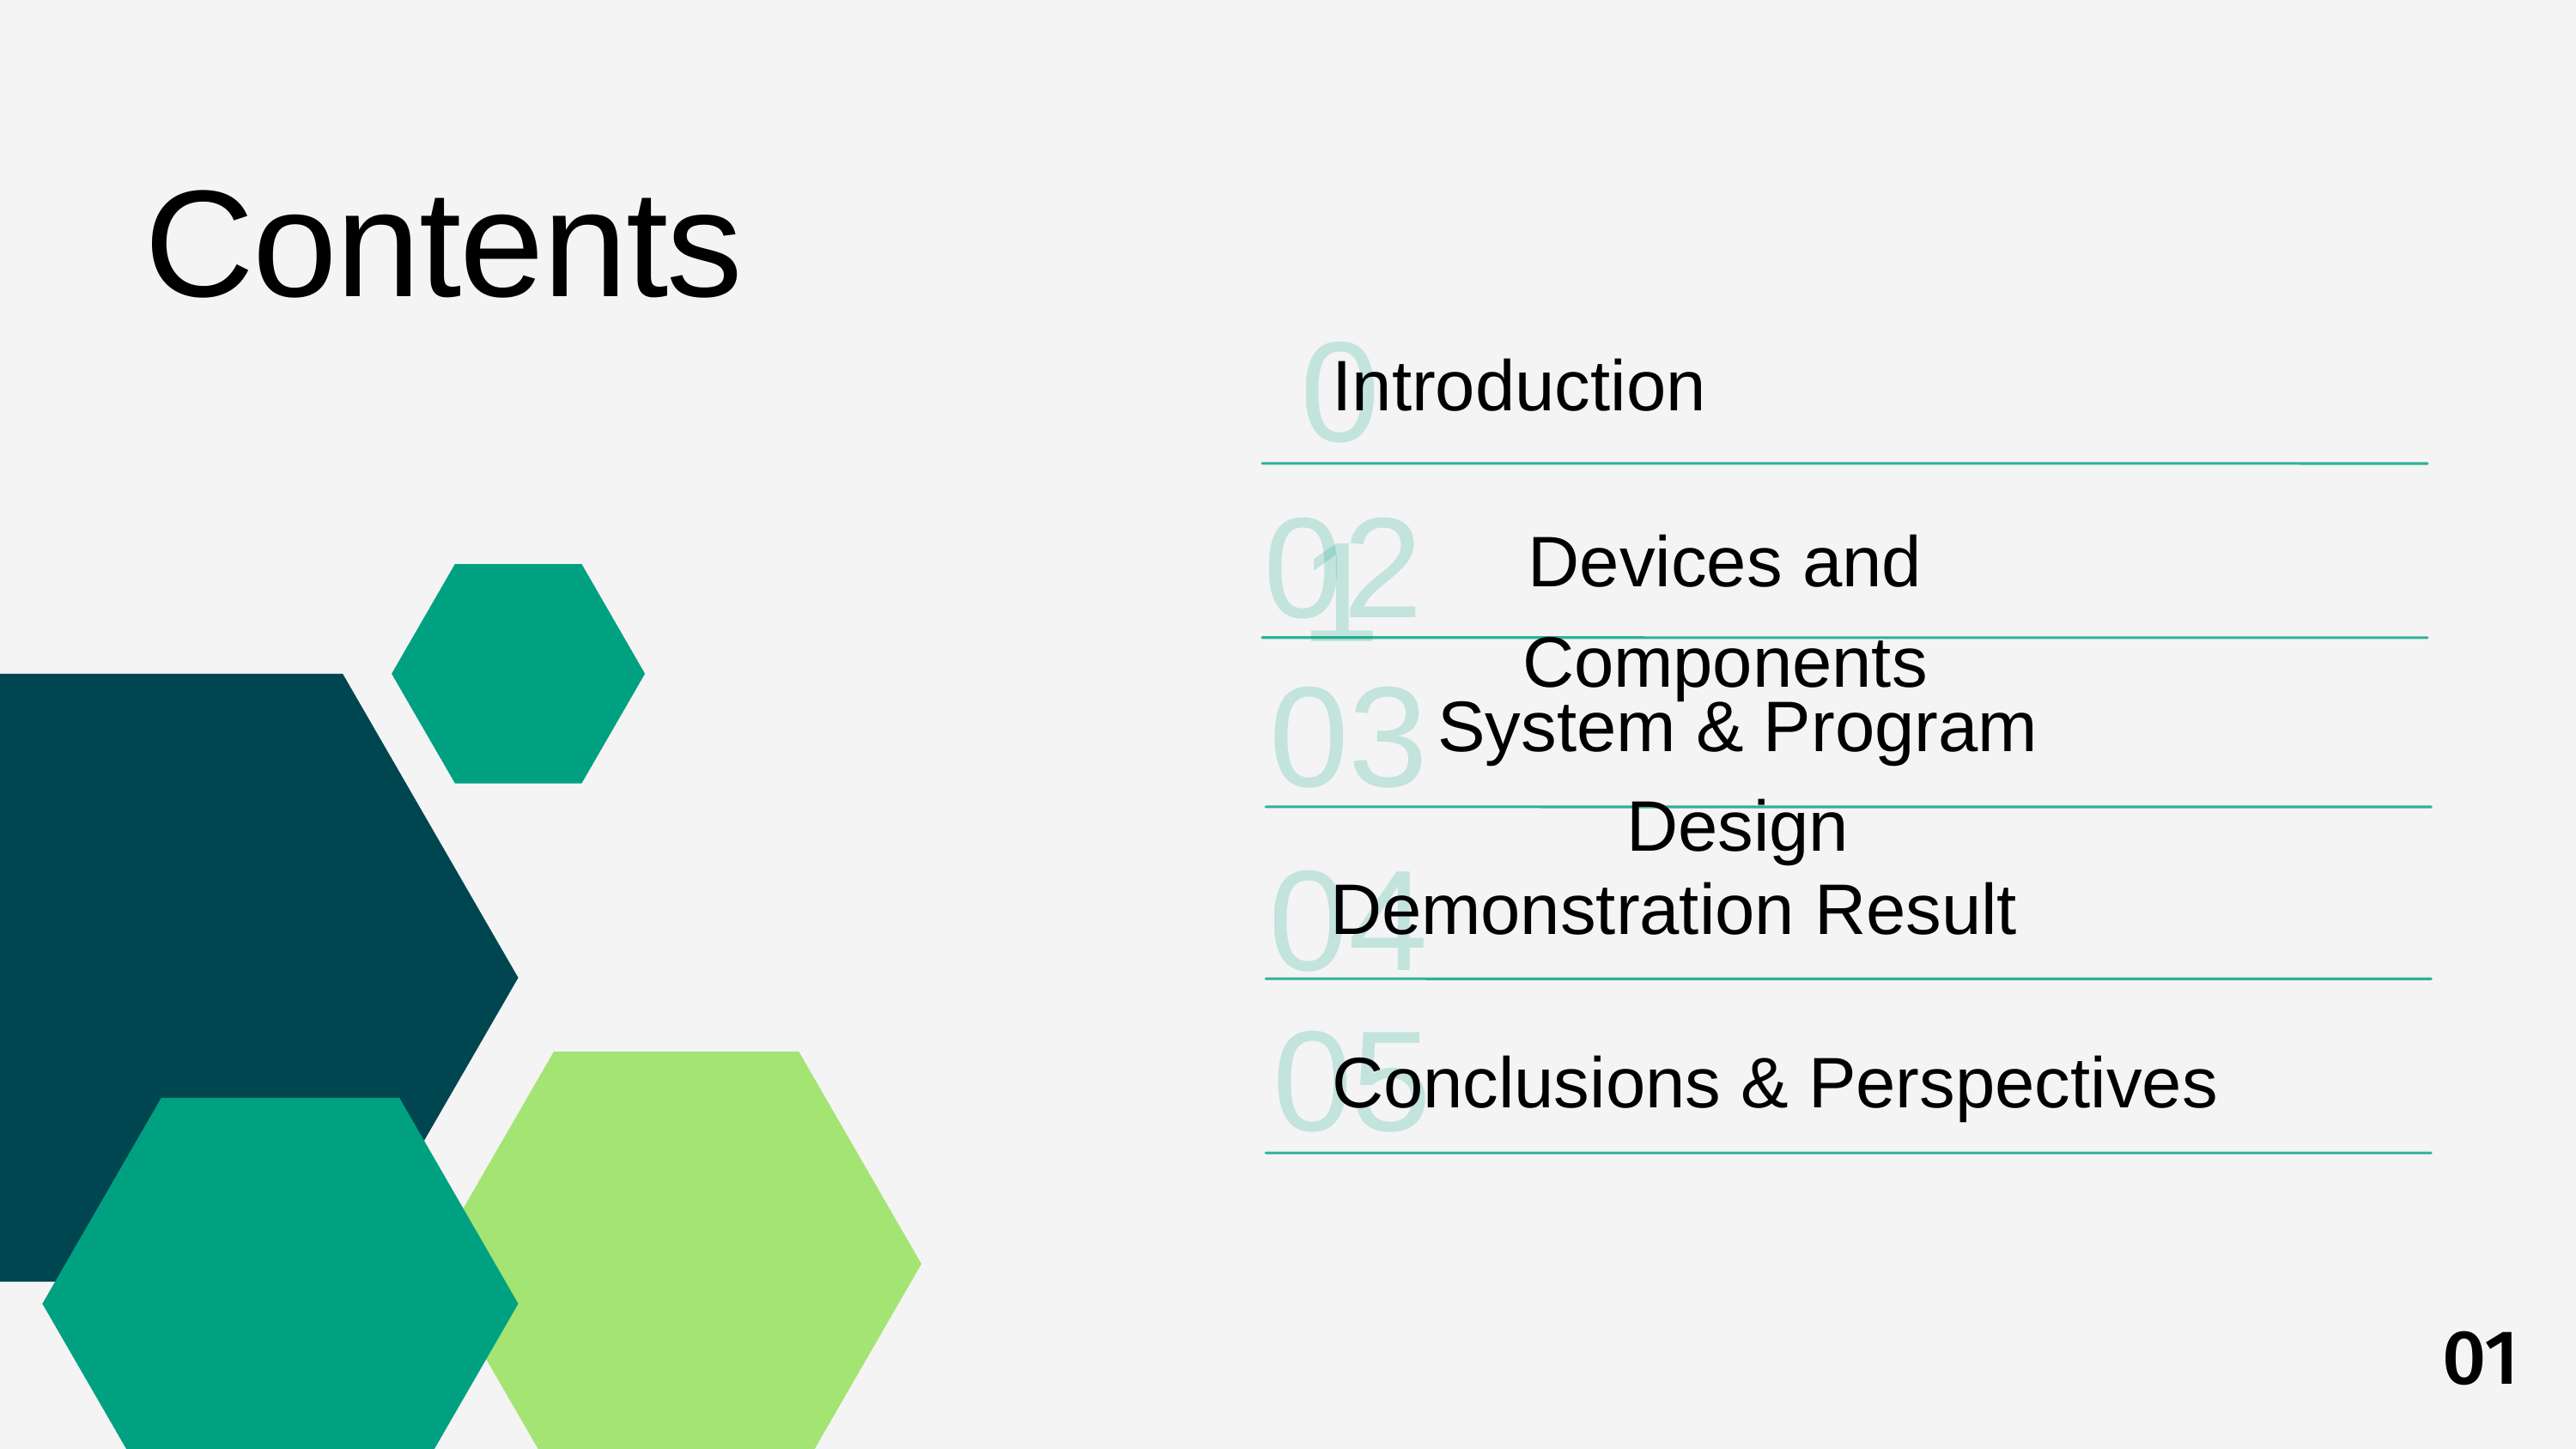

Contents
01
Introduction
02

Devices and Components

03

System & Program Design

04

Demonstration Result
05

Conclusions & Perspectives

01